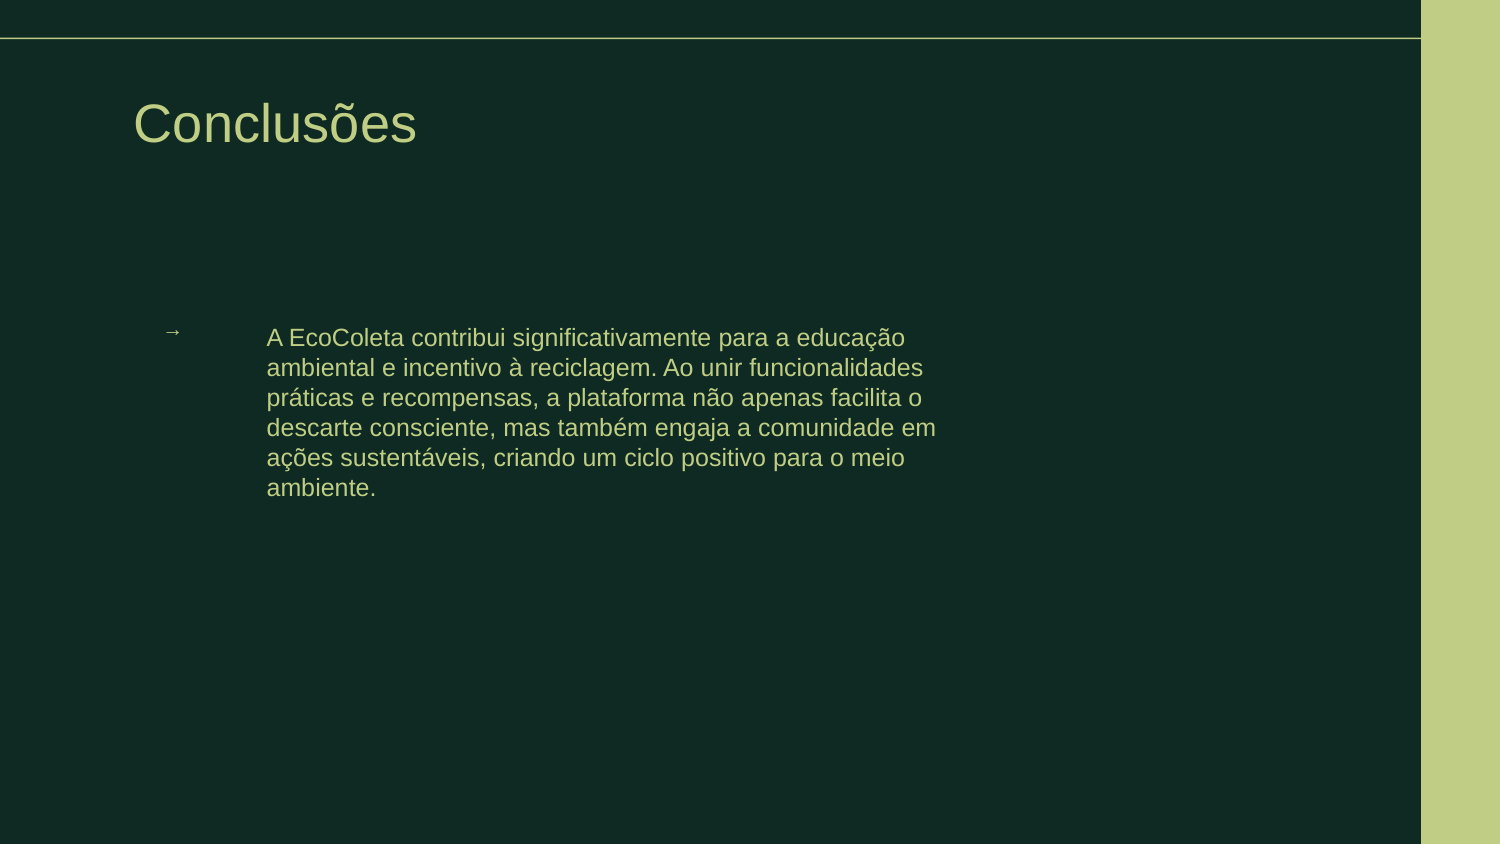

# Conclusões
A EcoColeta contribui significativamente para a educação ambiental e incentivo à reciclagem. Ao unir funcionalidades práticas e recompensas, a plataforma não apenas facilita o descarte consciente, mas também engaja a comunidade em ações sustentáveis, criando um ciclo positivo para o meio ambiente.
→